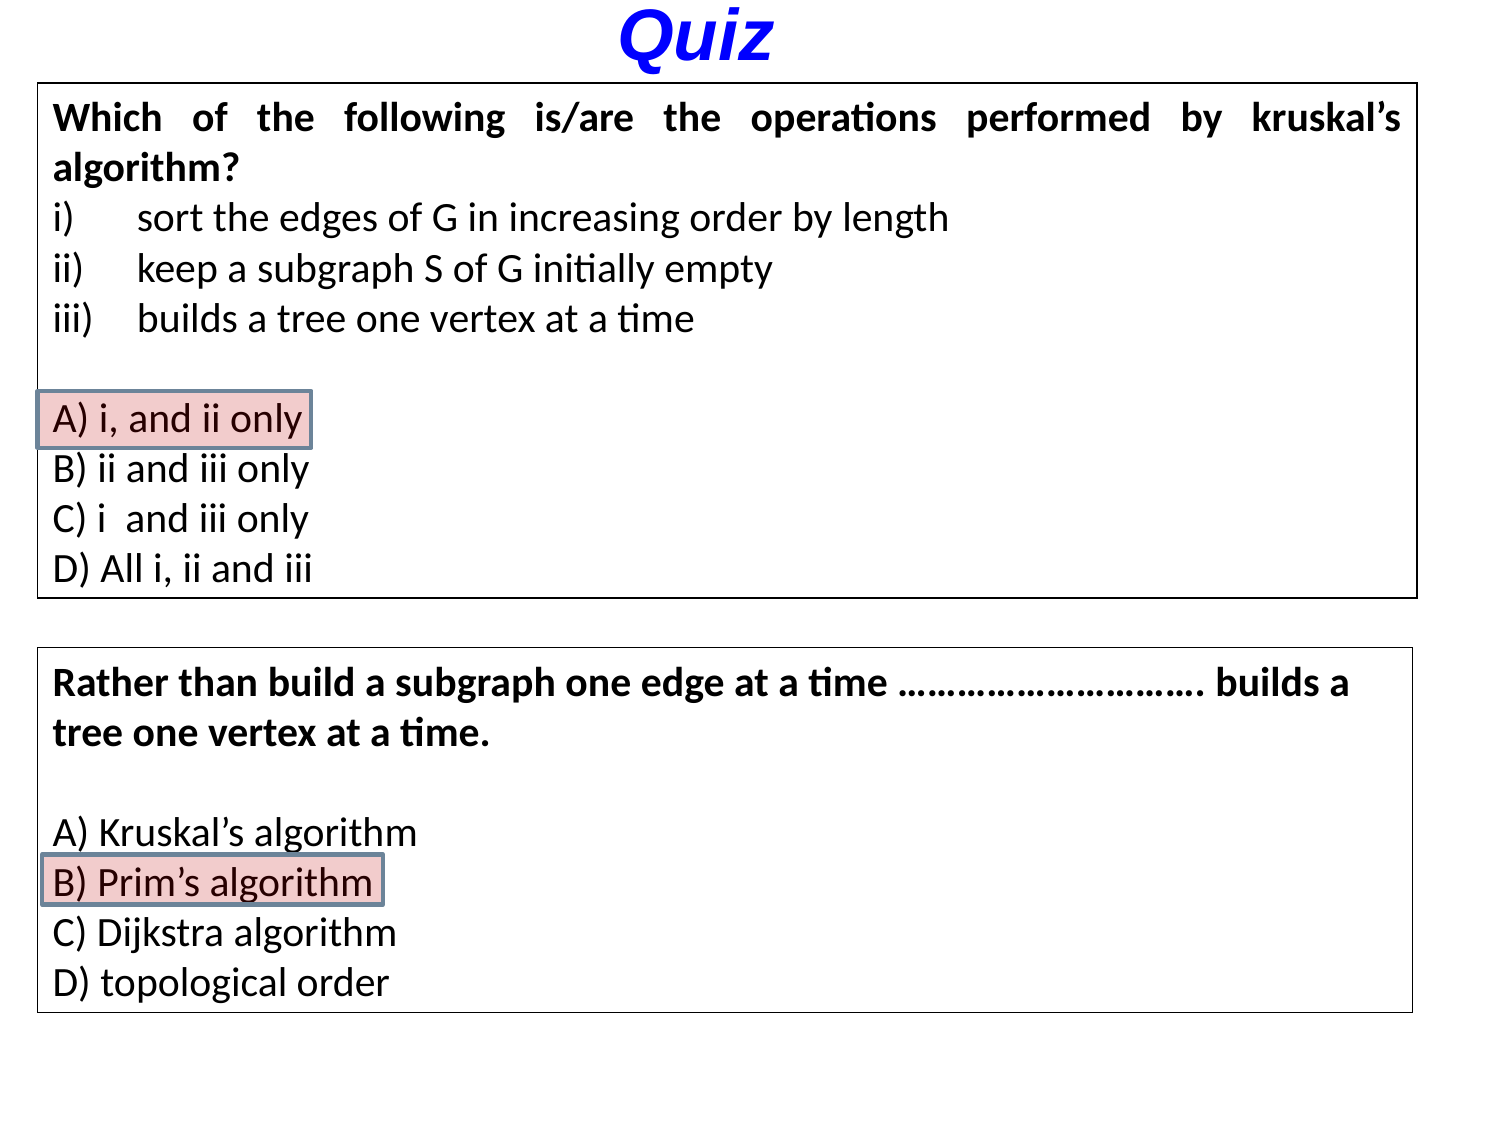

# Quiz
Which of the following is/are the operations performed by kruskal’s algorithm?
sort the edges of G in increasing order by length
keep a subgraph S of G initially empty
builds a tree one vertex at a time
A) i, and ii only
B) ii and iii only
C) i  and iii only
D) All i, ii and iii

Rather than build a subgraph one edge at a time …………………………. builds a tree one vertex at a time.
A) Kruskal’s algorithm
B) Prim’s algorithm
C) Dijkstra algorithm
D) topological order